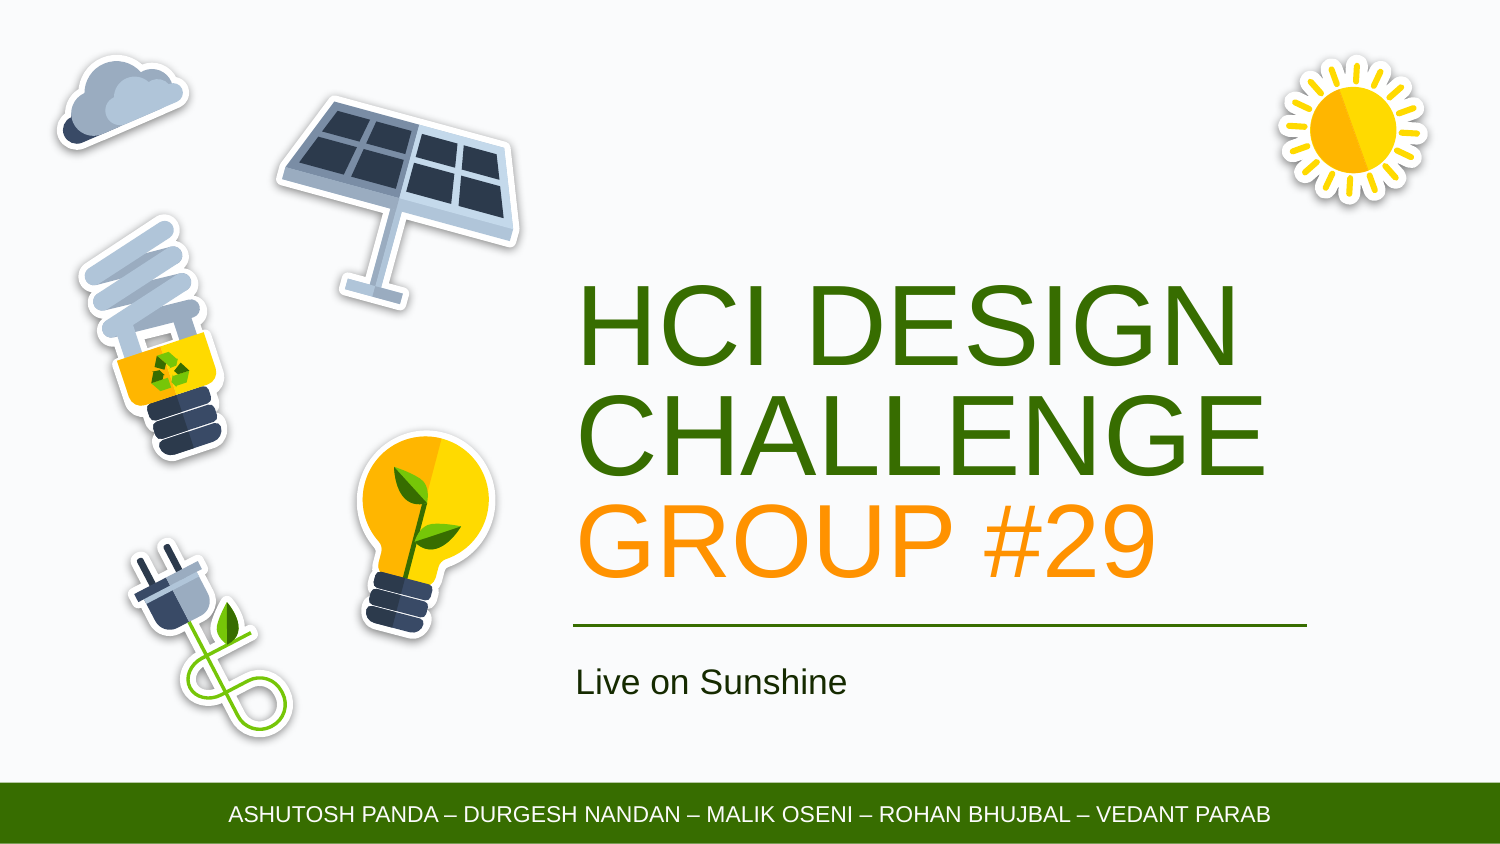

# HCI DESIGN CHALLENGE GROUP #29

Live on Sunshine
ASHUTOSH PANDA – DURGESH NANDAN – MALIK OSENI – ROHAN BHUJBAL – VEDANT PARAB